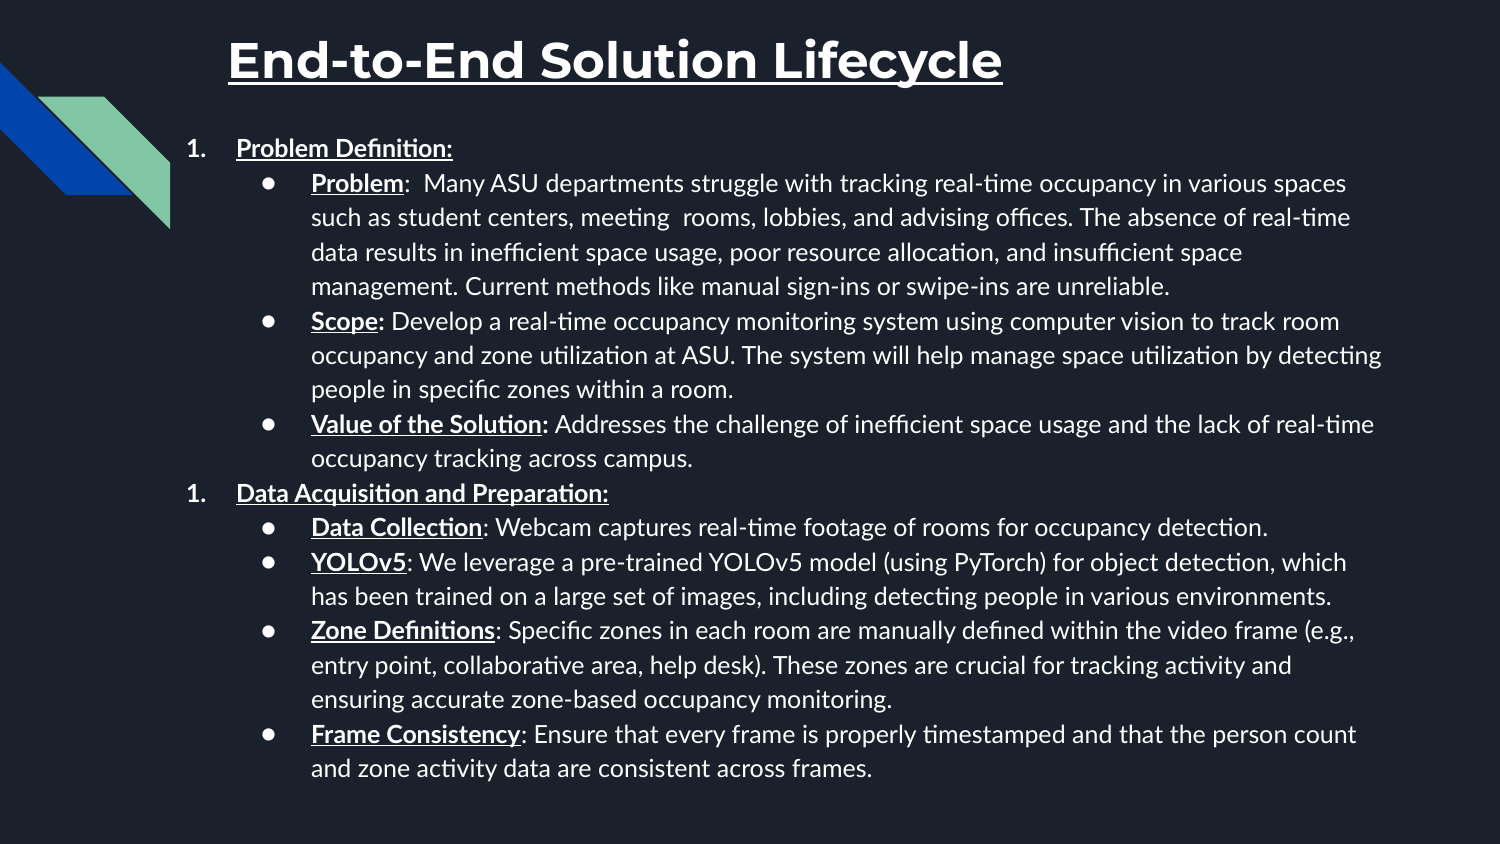

# End-to-End Solution Lifecycle
Problem Definition:
Problem:  Many ASU departments struggle with tracking real-time occupancy in various spaces such as student centers, meeting  rooms, lobbies, and advising offices. The absence of real-time data results in inefficient space usage, poor resource allocation, and insufficient space management. Current methods like manual sign-ins or swipe-ins are unreliable.
Scope: Develop a real-time occupancy monitoring system using computer vision to track room occupancy and zone utilization at ASU. The system will help manage space utilization by detecting people in specific zones within a room.
Value of the Solution: Addresses the challenge of inefficient space usage and the lack of real-time occupancy tracking across campus.
Data Acquisition and Preparation:
Data Collection: Webcam captures real-time footage of rooms for occupancy detection.
YOLOv5: We leverage a pre-trained YOLOv5 model (using PyTorch) for object detection, which has been trained on a large set of images, including detecting people in various environments.
Zone Definitions: Specific zones in each room are manually defined within the video frame (e.g., entry point, collaborative area, help desk). These zones are crucial for tracking activity and ensuring accurate zone-based occupancy monitoring.
Frame Consistency: Ensure that every frame is properly timestamped and that the person count and zone activity data are consistent across frames.